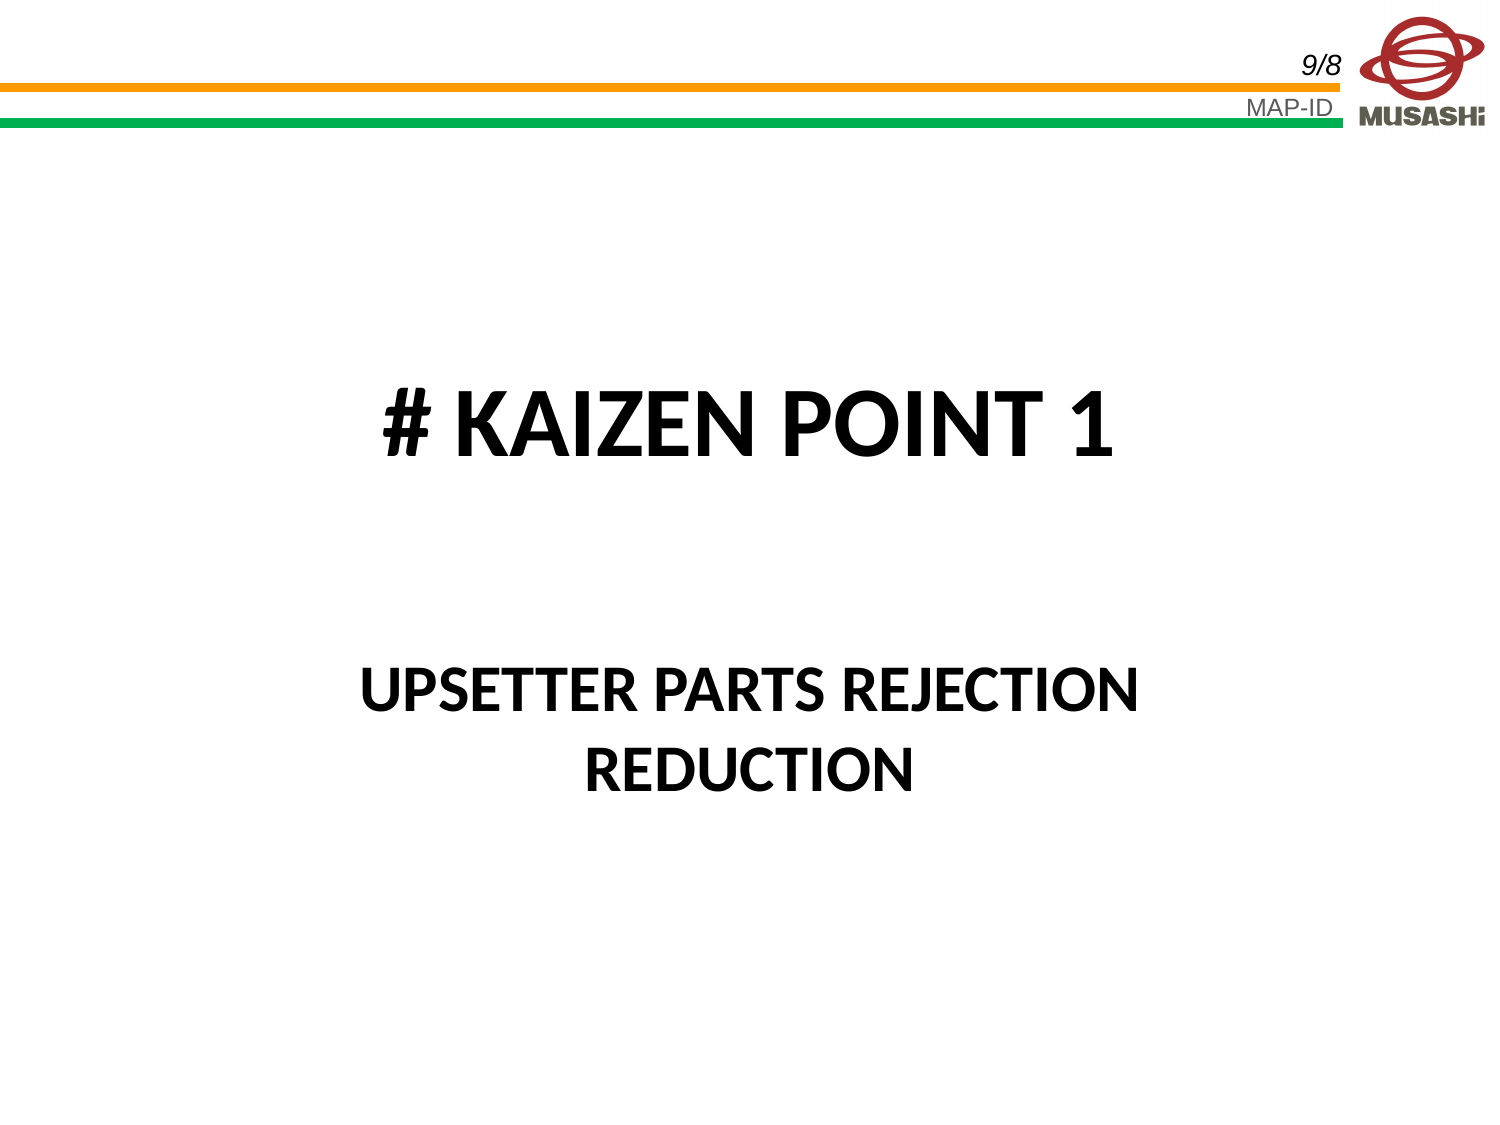

# # KAIZEN POINT 1
UPSETTER PARTS REJECTION REDUCTION